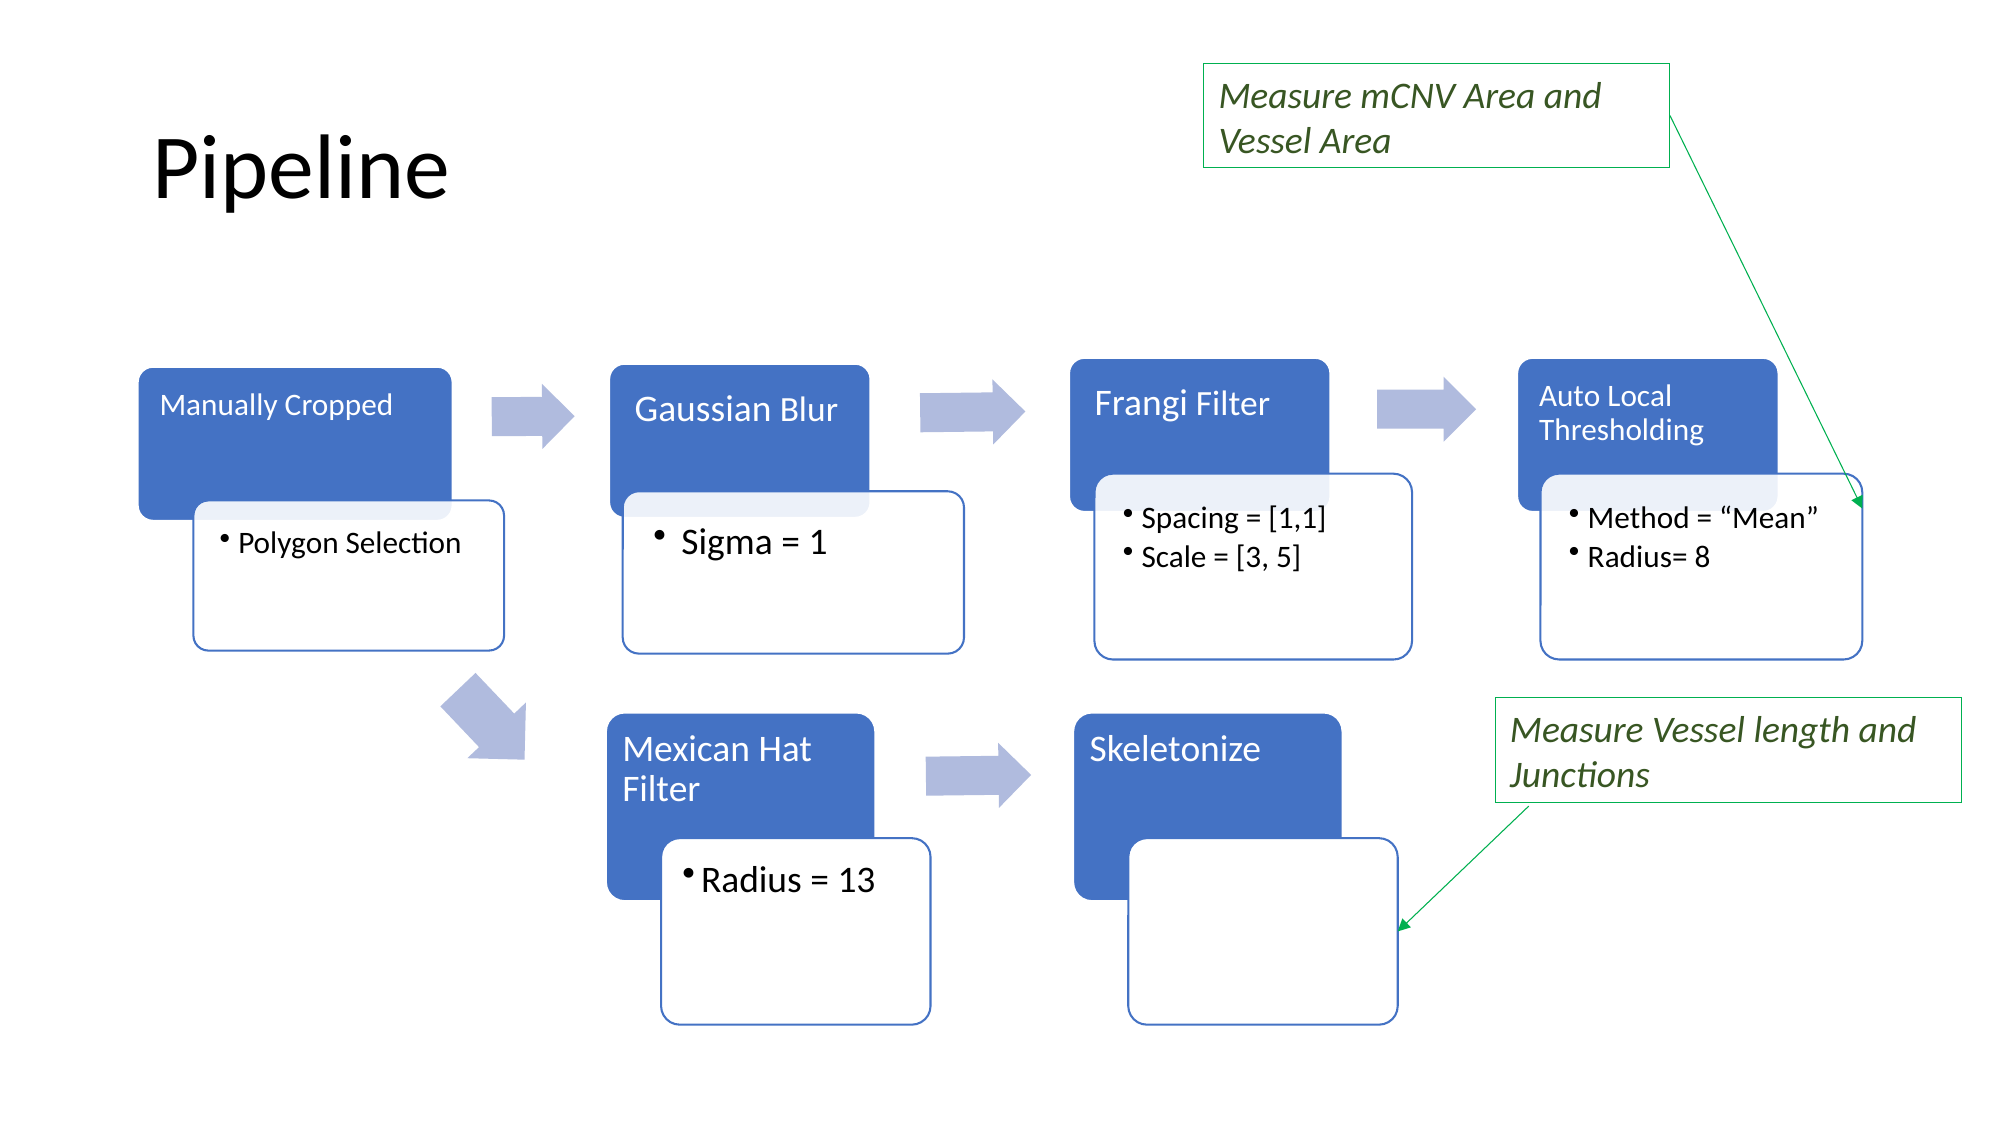

# Pipeline
Measure mCNV Area and Vessel Area
Manually Cropped
Polygon Selection

Gaussian Blur
Sigma = 1

Frangi Filter
Spacing = [1,1]
Scale = [3, 5]

Auto Local Thresholding
Method = “Mean”
Radius= 8

Mexican Hat Filter

Radius = 13

Skeletonize

Measure Vessel length and Junctions